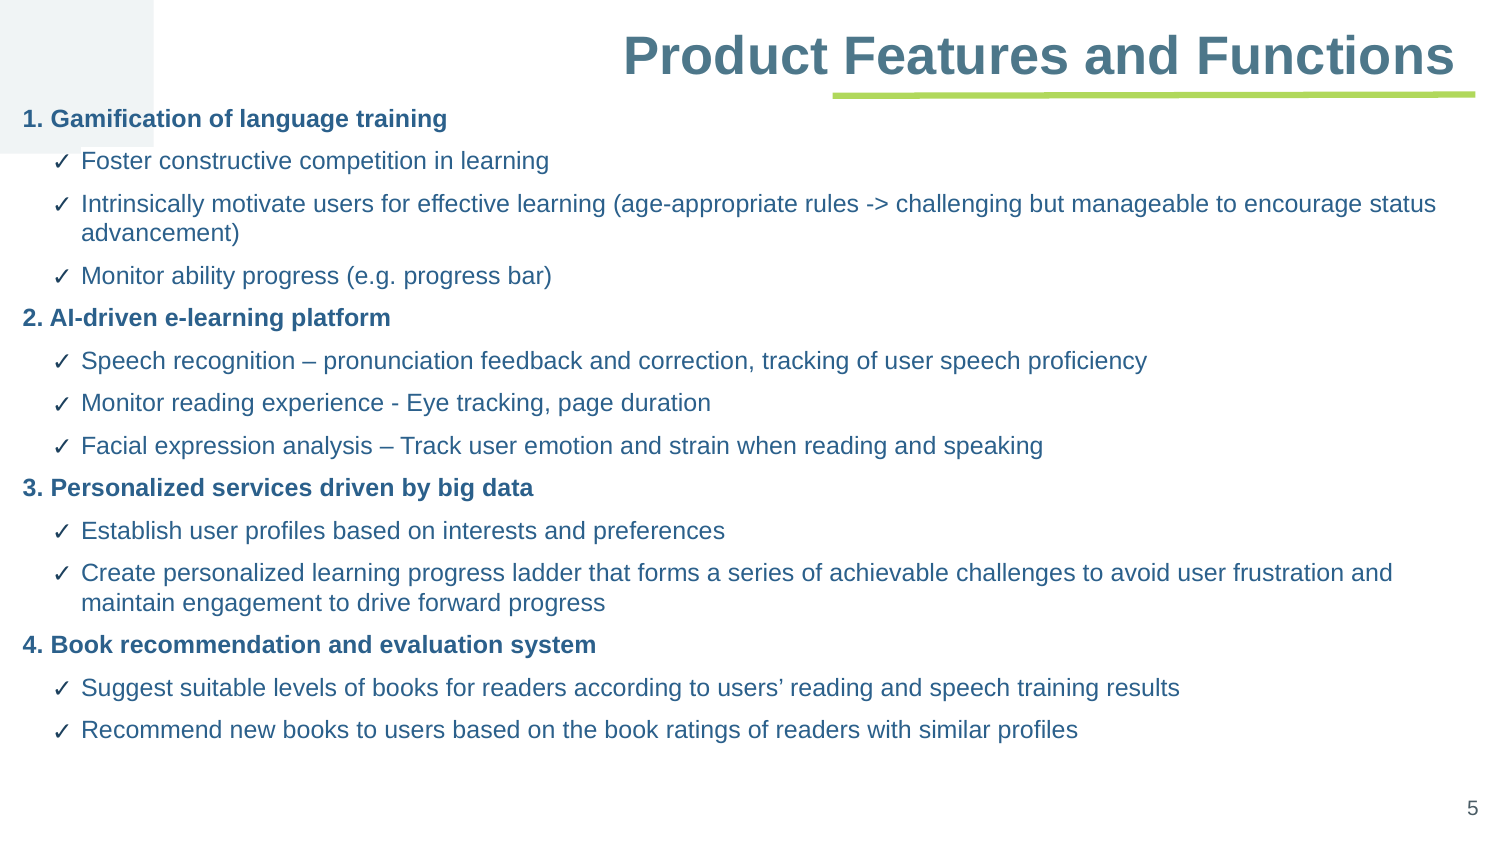

Product Features and Functions
1. Gamification of language training
Foster constructive competition in learning
Intrinsically motivate users for effective learning (age-appropriate rules -> challenging but manageable to encourage status advancement)
Monitor ability progress (e.g. progress bar)
2. AI-driven e-learning platform
Speech recognition – pronunciation feedback and correction, tracking of user speech proficiency
Monitor reading experience - Eye tracking, page duration
Facial expression analysis – Track user emotion and strain when reading and speaking
3. Personalized services driven by big data
Establish user profiles based on interests and preferences
Create personalized learning progress ladder that forms a series of achievable challenges to avoid user frustration and maintain engagement to drive forward progress
4. Book recommendation and evaluation system
Suggest suitable levels of books for readers according to users’ reading and speech training results
Recommend new books to users based on the book ratings of readers with similar profiles

5